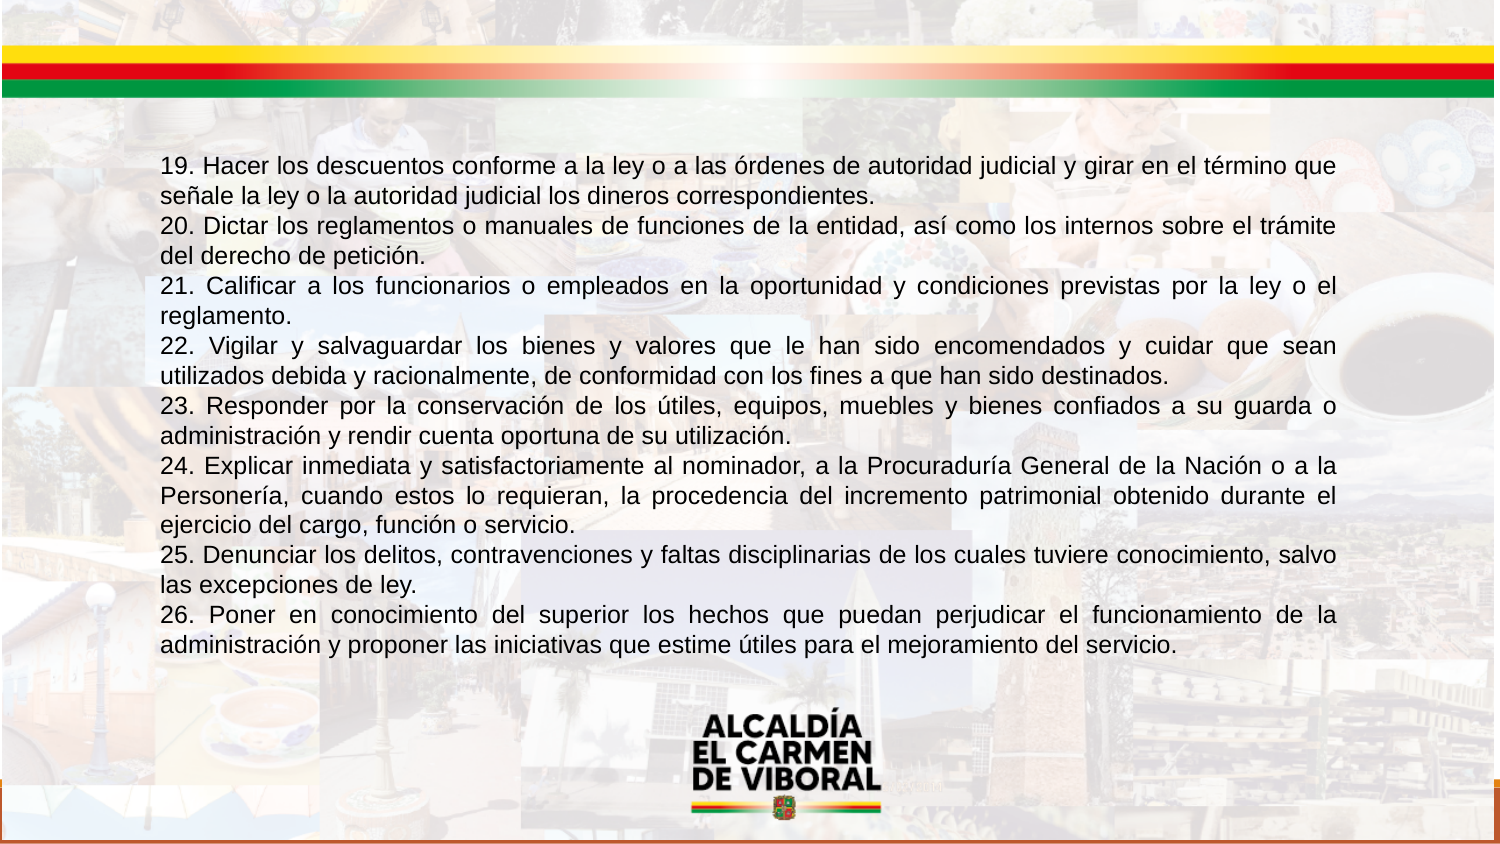

19. Hacer los descuentos conforme a la ley o a las órdenes de autoridad judicial y girar en el término que señale la ley o la autoridad judicial los dineros correspondientes.
20. Dictar los reglamentos o manuales de funciones de la entidad, así como los internos sobre el trámite del derecho de petición.
21. Calificar a los funcionarios o empleados en la oportunidad y condiciones previstas por la ley o el reglamento.
22. Vigilar y salvaguardar los bienes y valores que le han sido encomendados y cuidar que sean utilizados debida y racionalmente, de conformidad con los fines a que han sido destinados.
23. Responder por la conservación de los útiles, equipos, muebles y bienes confiados a su guarda o administración y rendir cuenta oportuna de su utilización.
24. Explicar inmediata y satisfactoriamente al nominador, a la Procuraduría General de la Nación o a la Personería, cuando estos lo requieran, la procedencia del incremento patrimonial obtenido durante el ejercicio del cargo, función o servicio.
25. Denunciar los delitos, contravenciones y faltas disciplinarias de los cuales tuviere conocimiento, salvo las excepciones de ley.
26. Poner en conocimiento del superior los hechos que puedan perjudicar el funcionamiento de la administración y proponer las iniciativas que estime útiles para el mejoramiento del servicio.